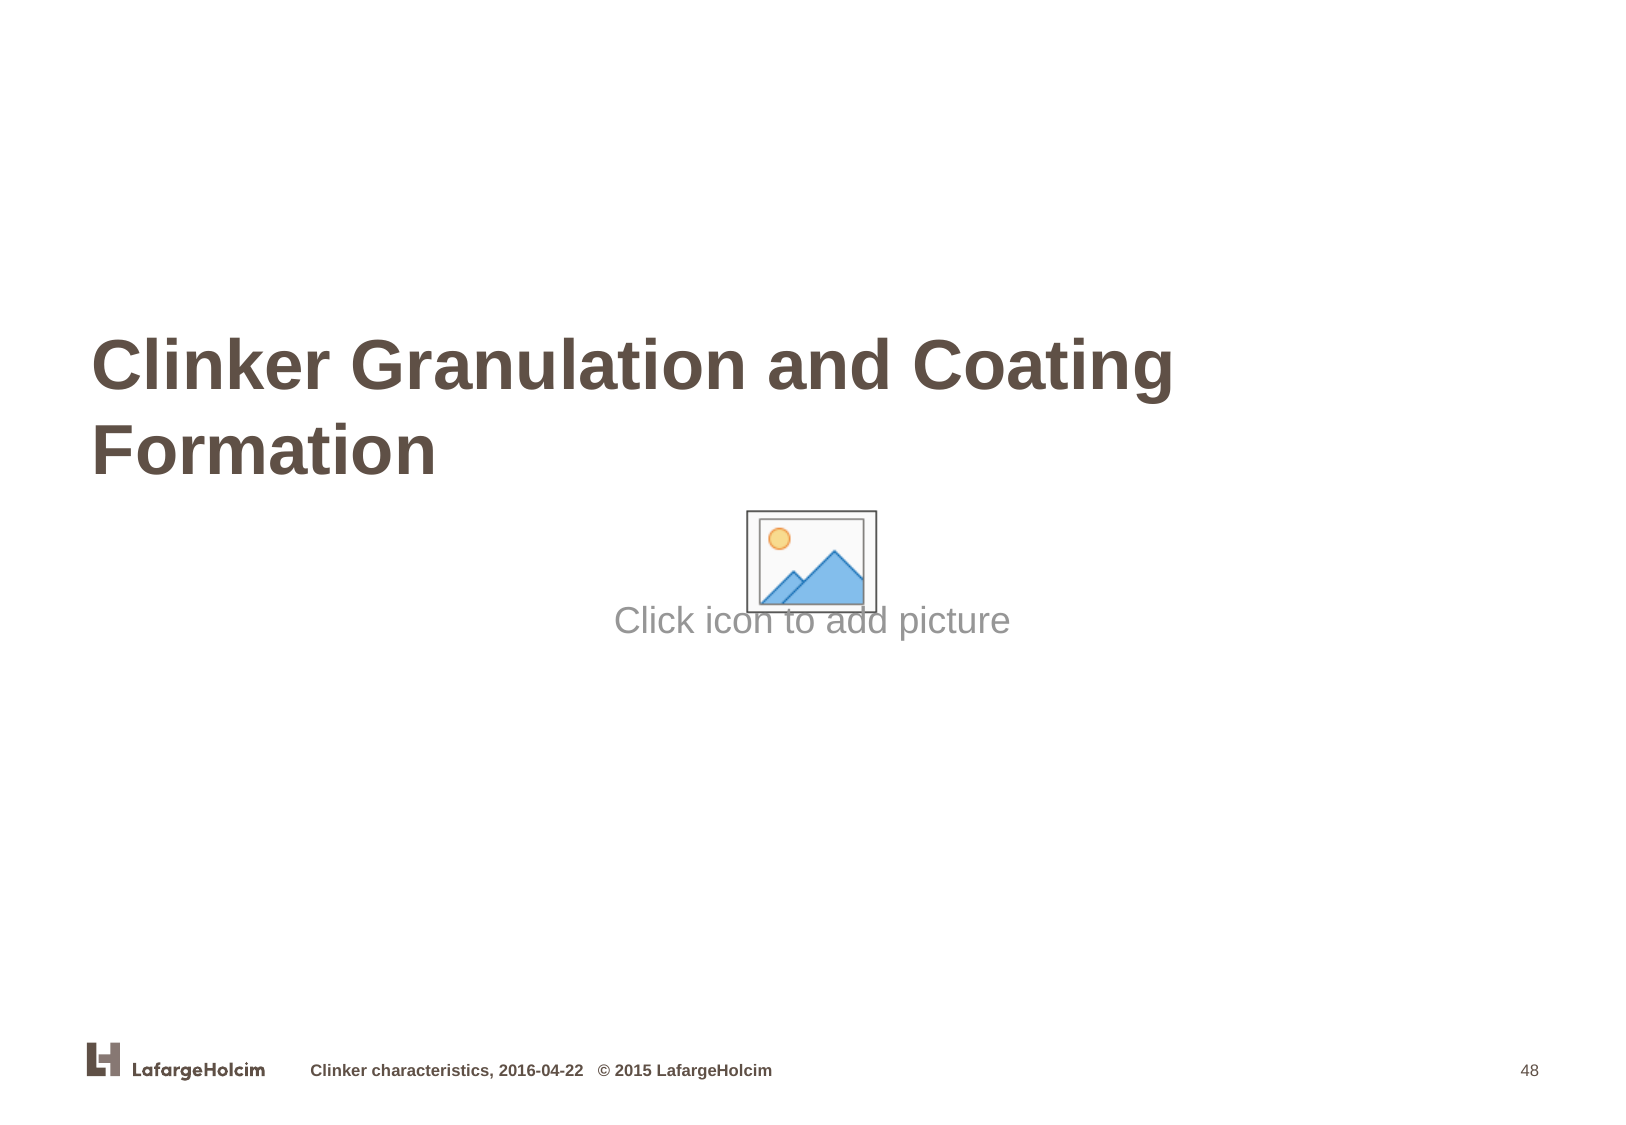

# Clinker Granulation and Coating Formation
Clinker characteristics, 2016-04-22   © 2015 LafargeHolcim
48